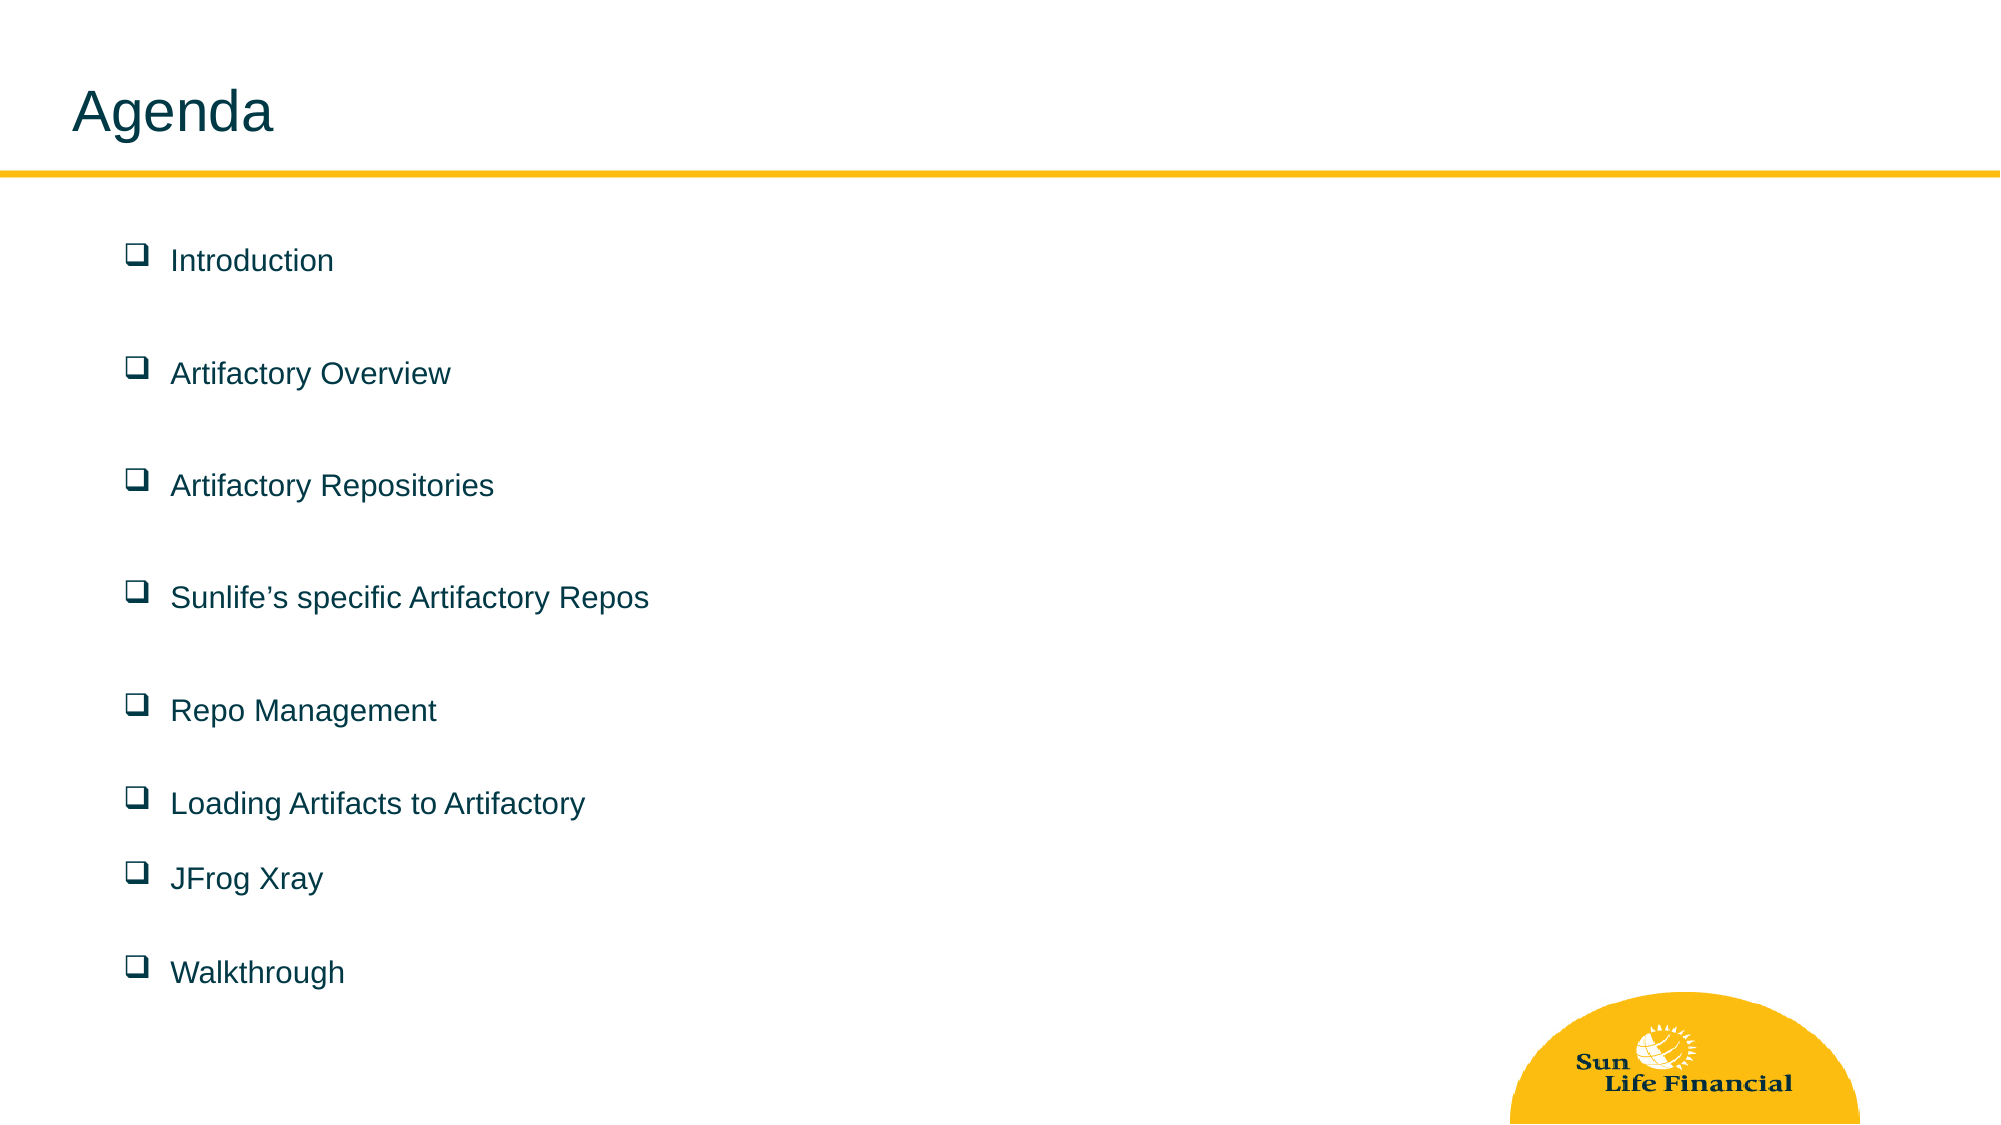

Agenda
Introduction

Artifactory Overview

Artifactory Repositories

Sunlife’s specific Artifactory Repos

Repo Management

Loading Artifacts to Artifactory

JFrog Xray

Walkthrough